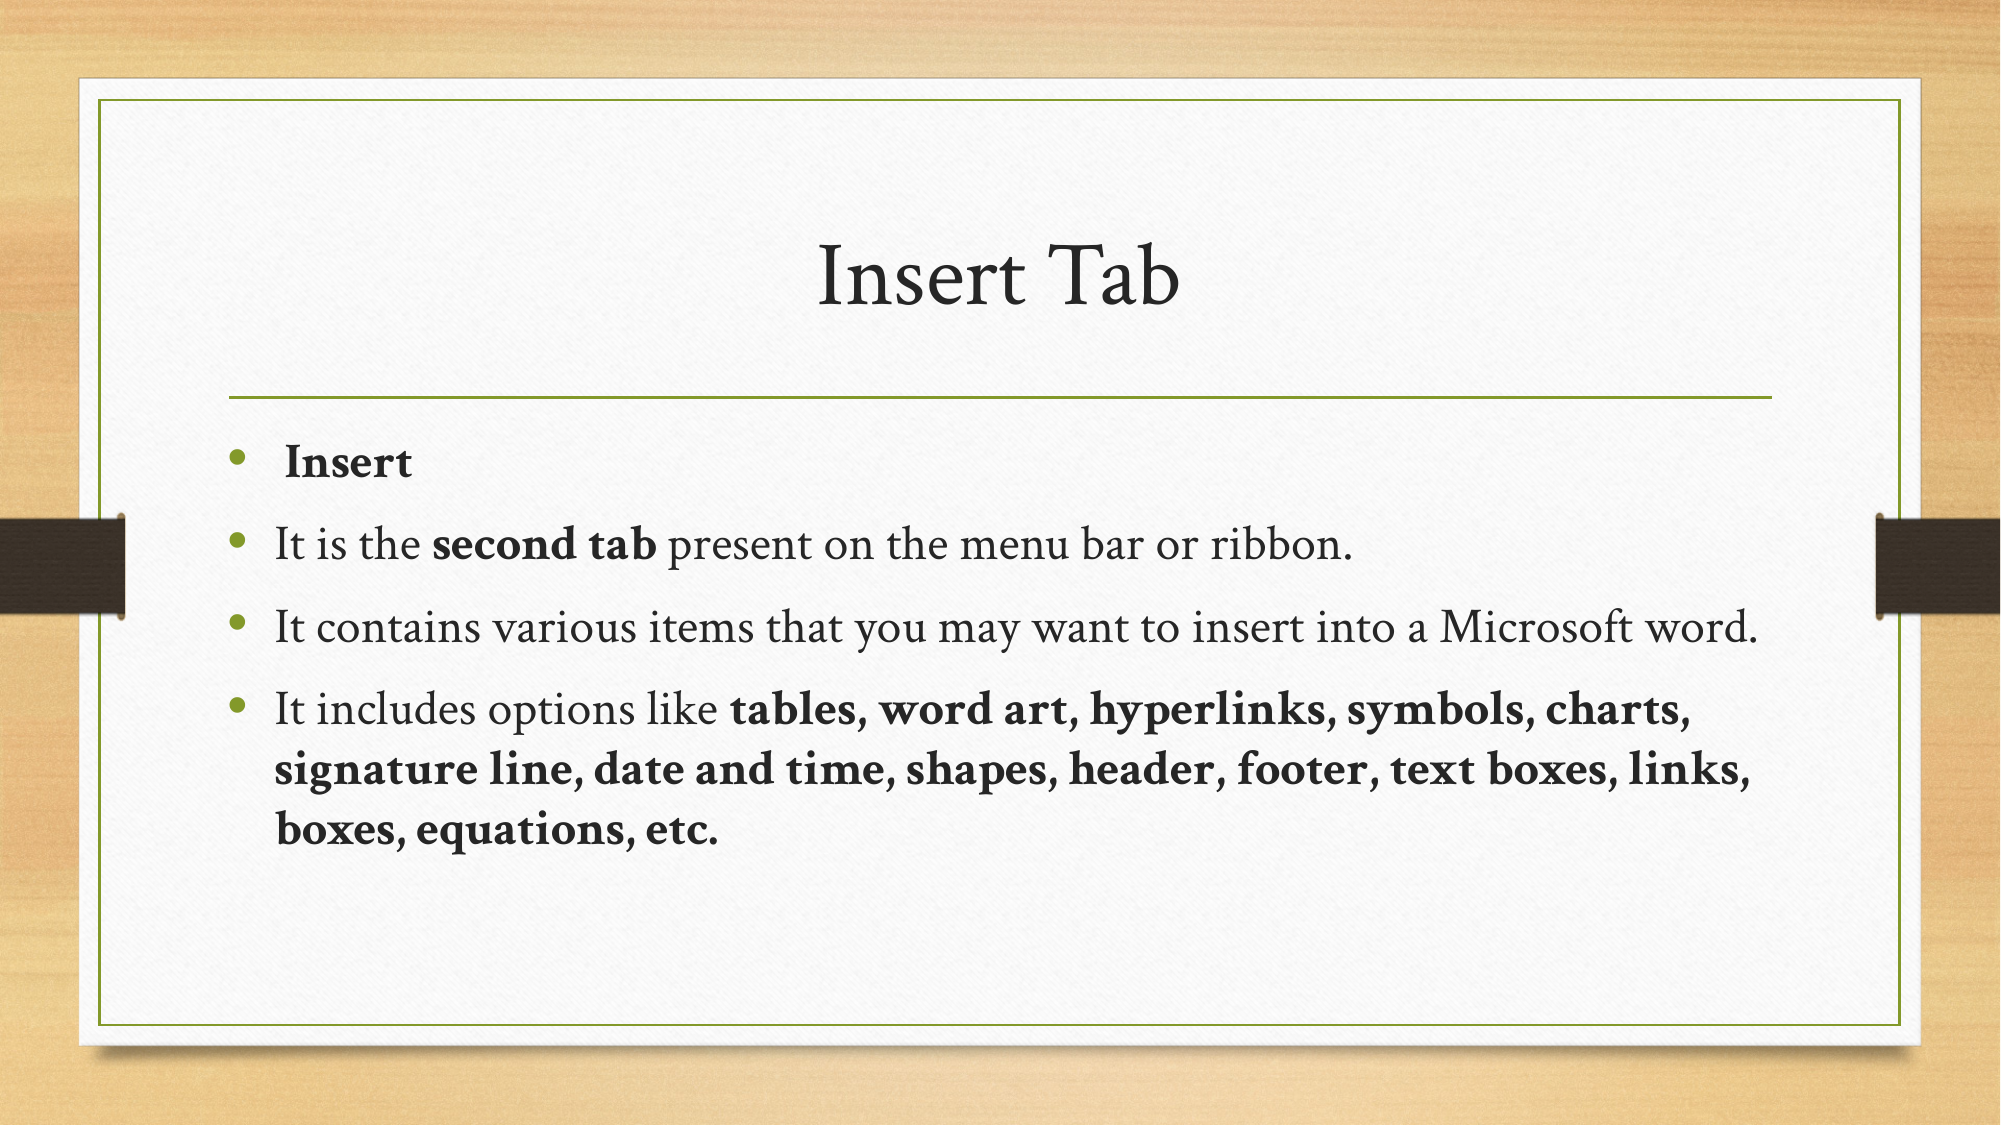

# Insert Tab
 Insert
It is the second tab present on the menu bar or ribbon.
It contains various items that you may want to insert into a Microsoft word.
It includes options like tables, word art, hyperlinks, symbols, charts, signature line, date and time, shapes, header, footer, text boxes, links, boxes, equations, etc.